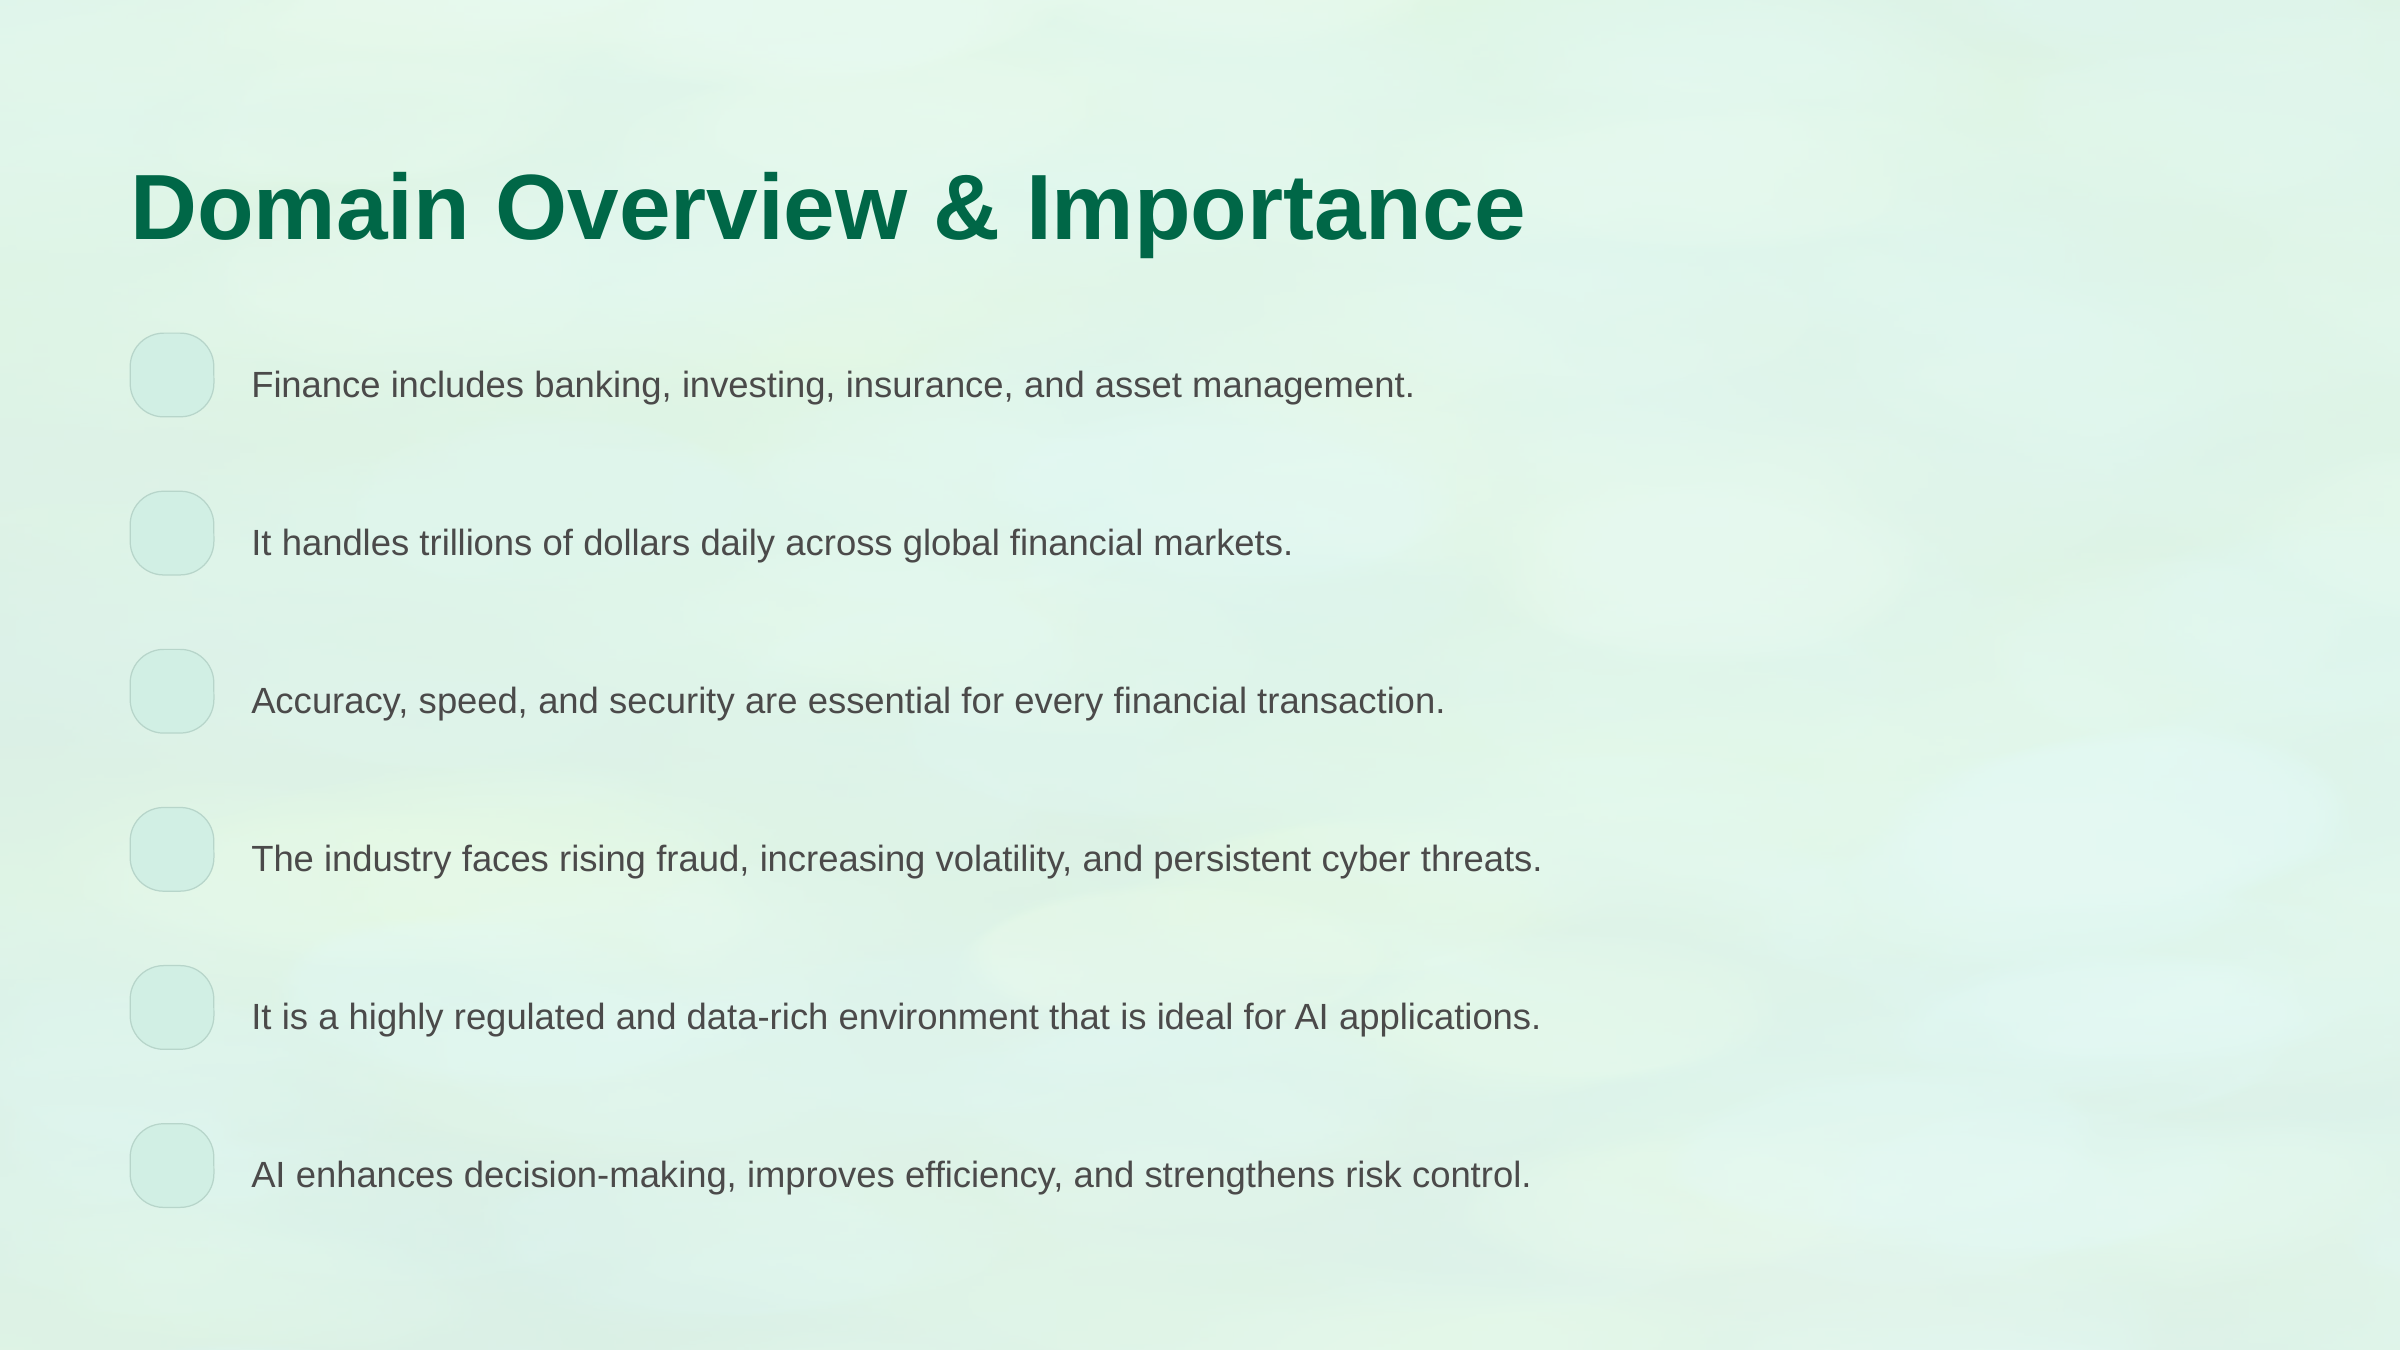

Domain Overview & Importance

Finance includes banking, investing, insurance, and asset management.

It handles trillions of dollars daily across global financial markets.

Accuracy, speed, and security are essential for every financial transaction.

The industry faces rising fraud, increasing volatility, and persistent cyber threats.

It is a highly regulated and data-rich environment that is ideal for AI applications.

AI enhances decision-making, improves efficiency, and strengthens risk control.